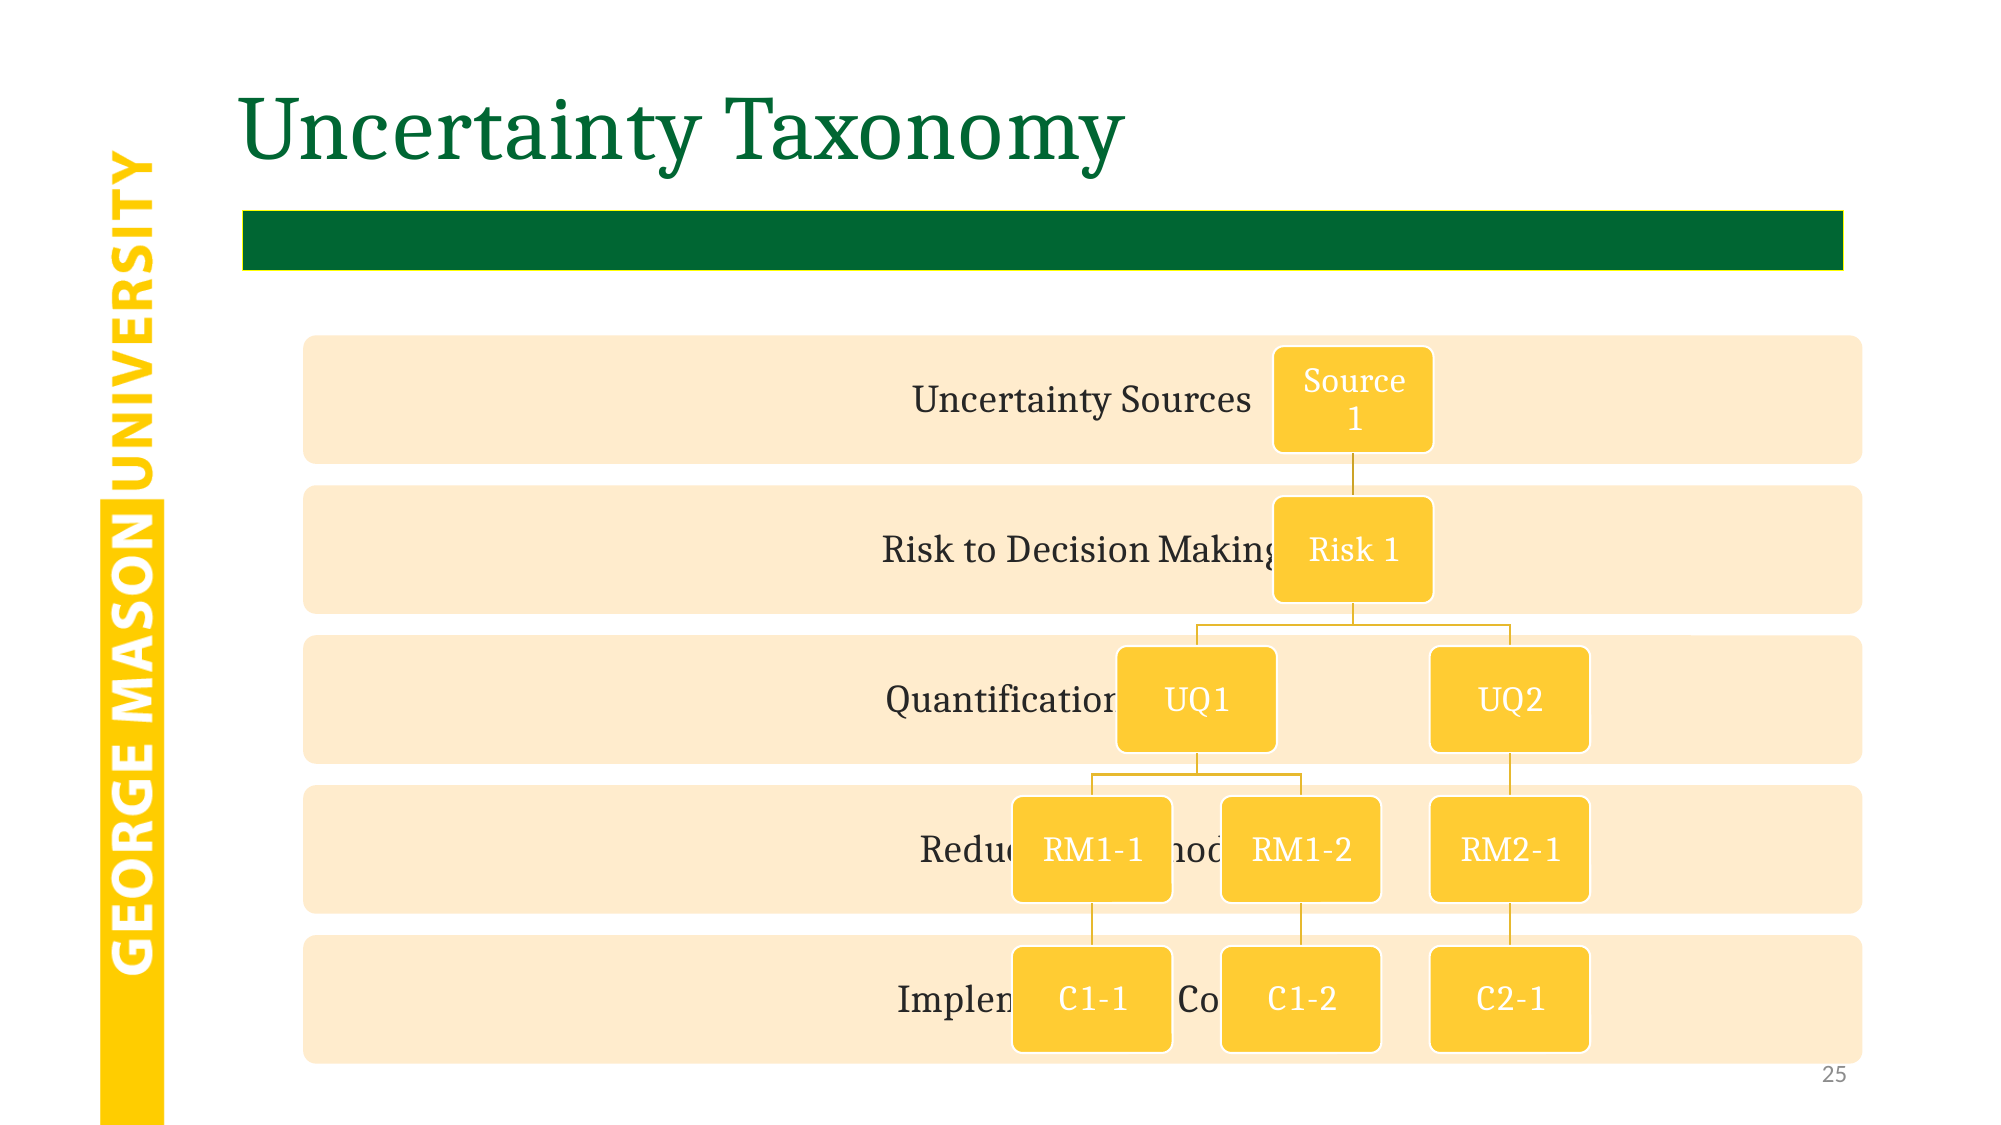

# Uncertainty Taxonomy
Implementation Costs
Reduction Methods
Quantification Methods
Risk to Decision Making
Uncertainty Sources
Source 1
Risk 1
UQ1
RM1-1
C1-1
RM1-2
C1-2
UQ2
RM2-1
C2-1
25